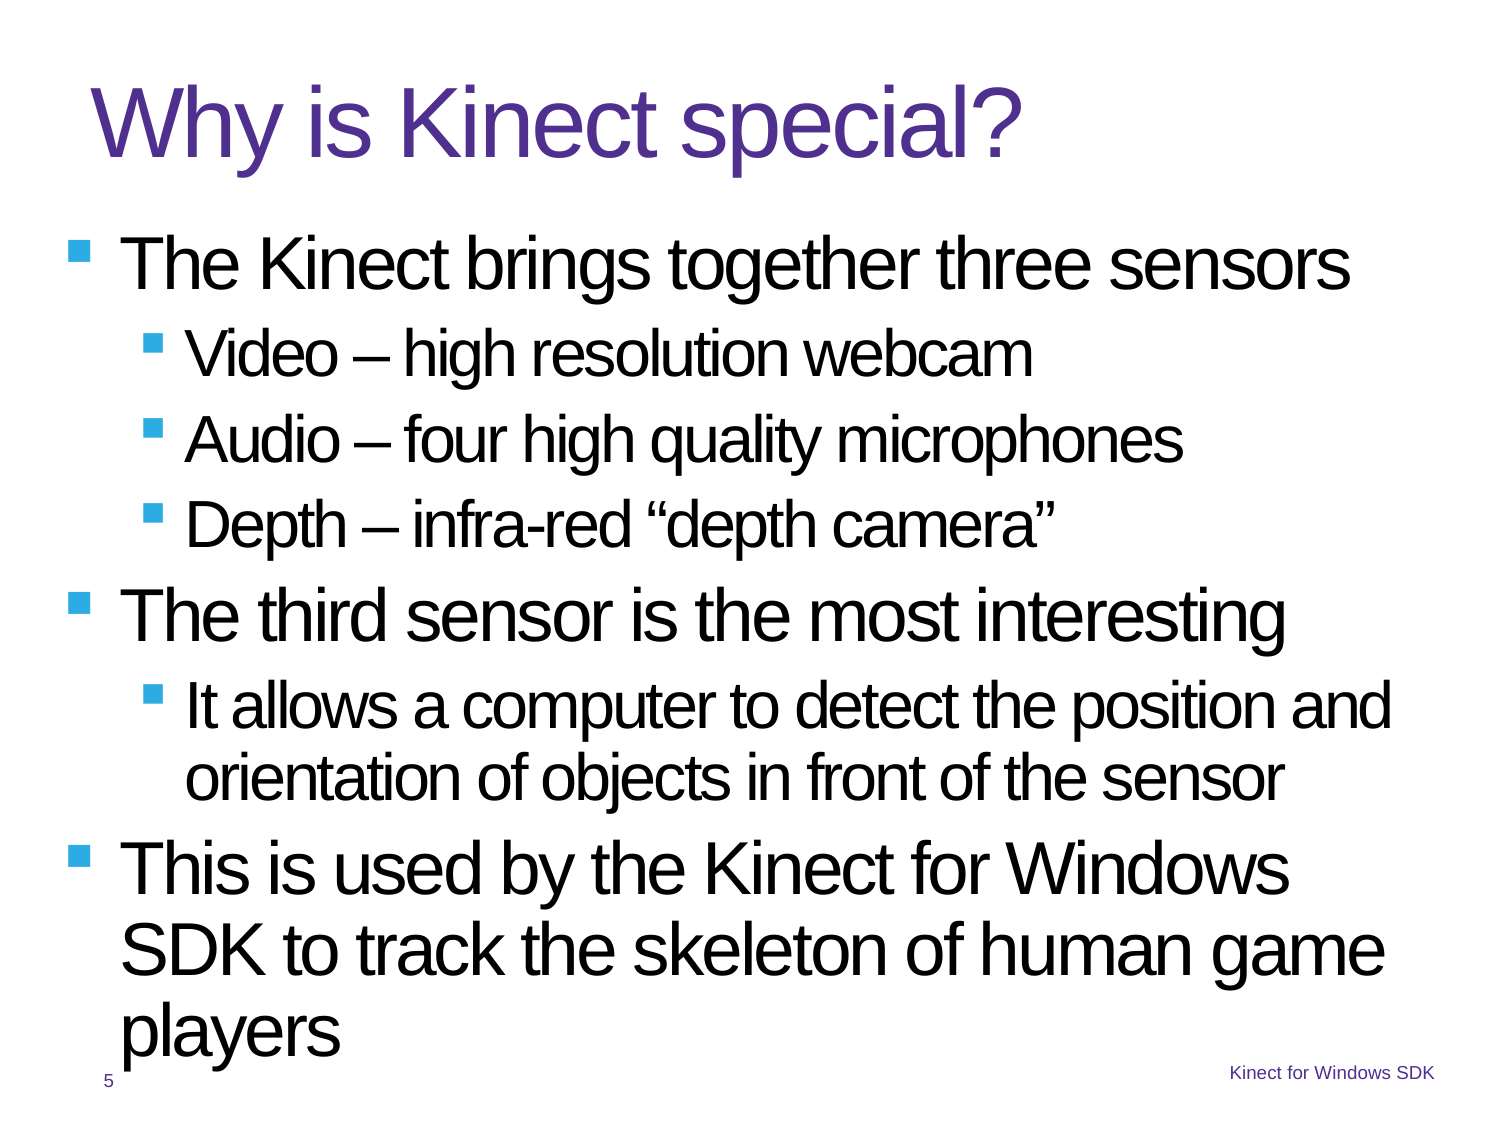

# Why is Kinect special?
The Kinect brings together three sensors
Video – high resolution webcam
Audio – four high quality microphones
Depth – infra-red “depth camera”
The third sensor is the most interesting
It allows a computer to detect the position and orientation of objects in front of the sensor
This is used by the Kinect for Windows SDK to track the skeleton of human game players
5